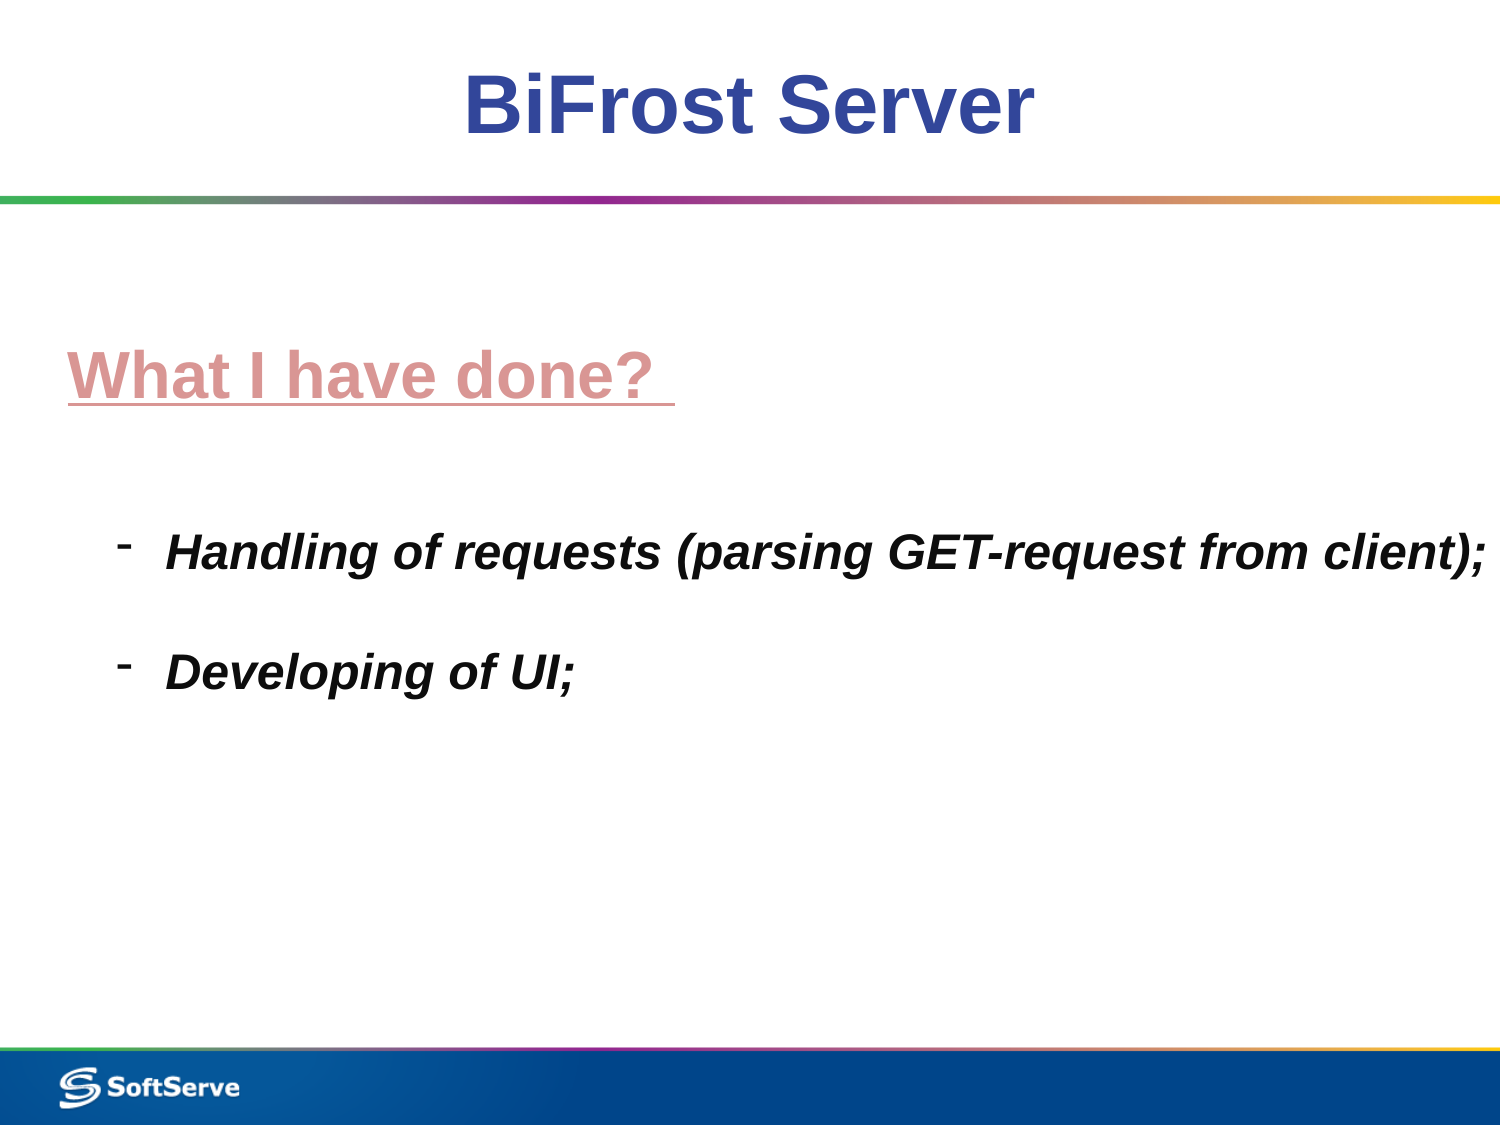

BiFrost Server
What I have done?
 Handling of requests (parsing GET-request from client);

 Developing of UI;